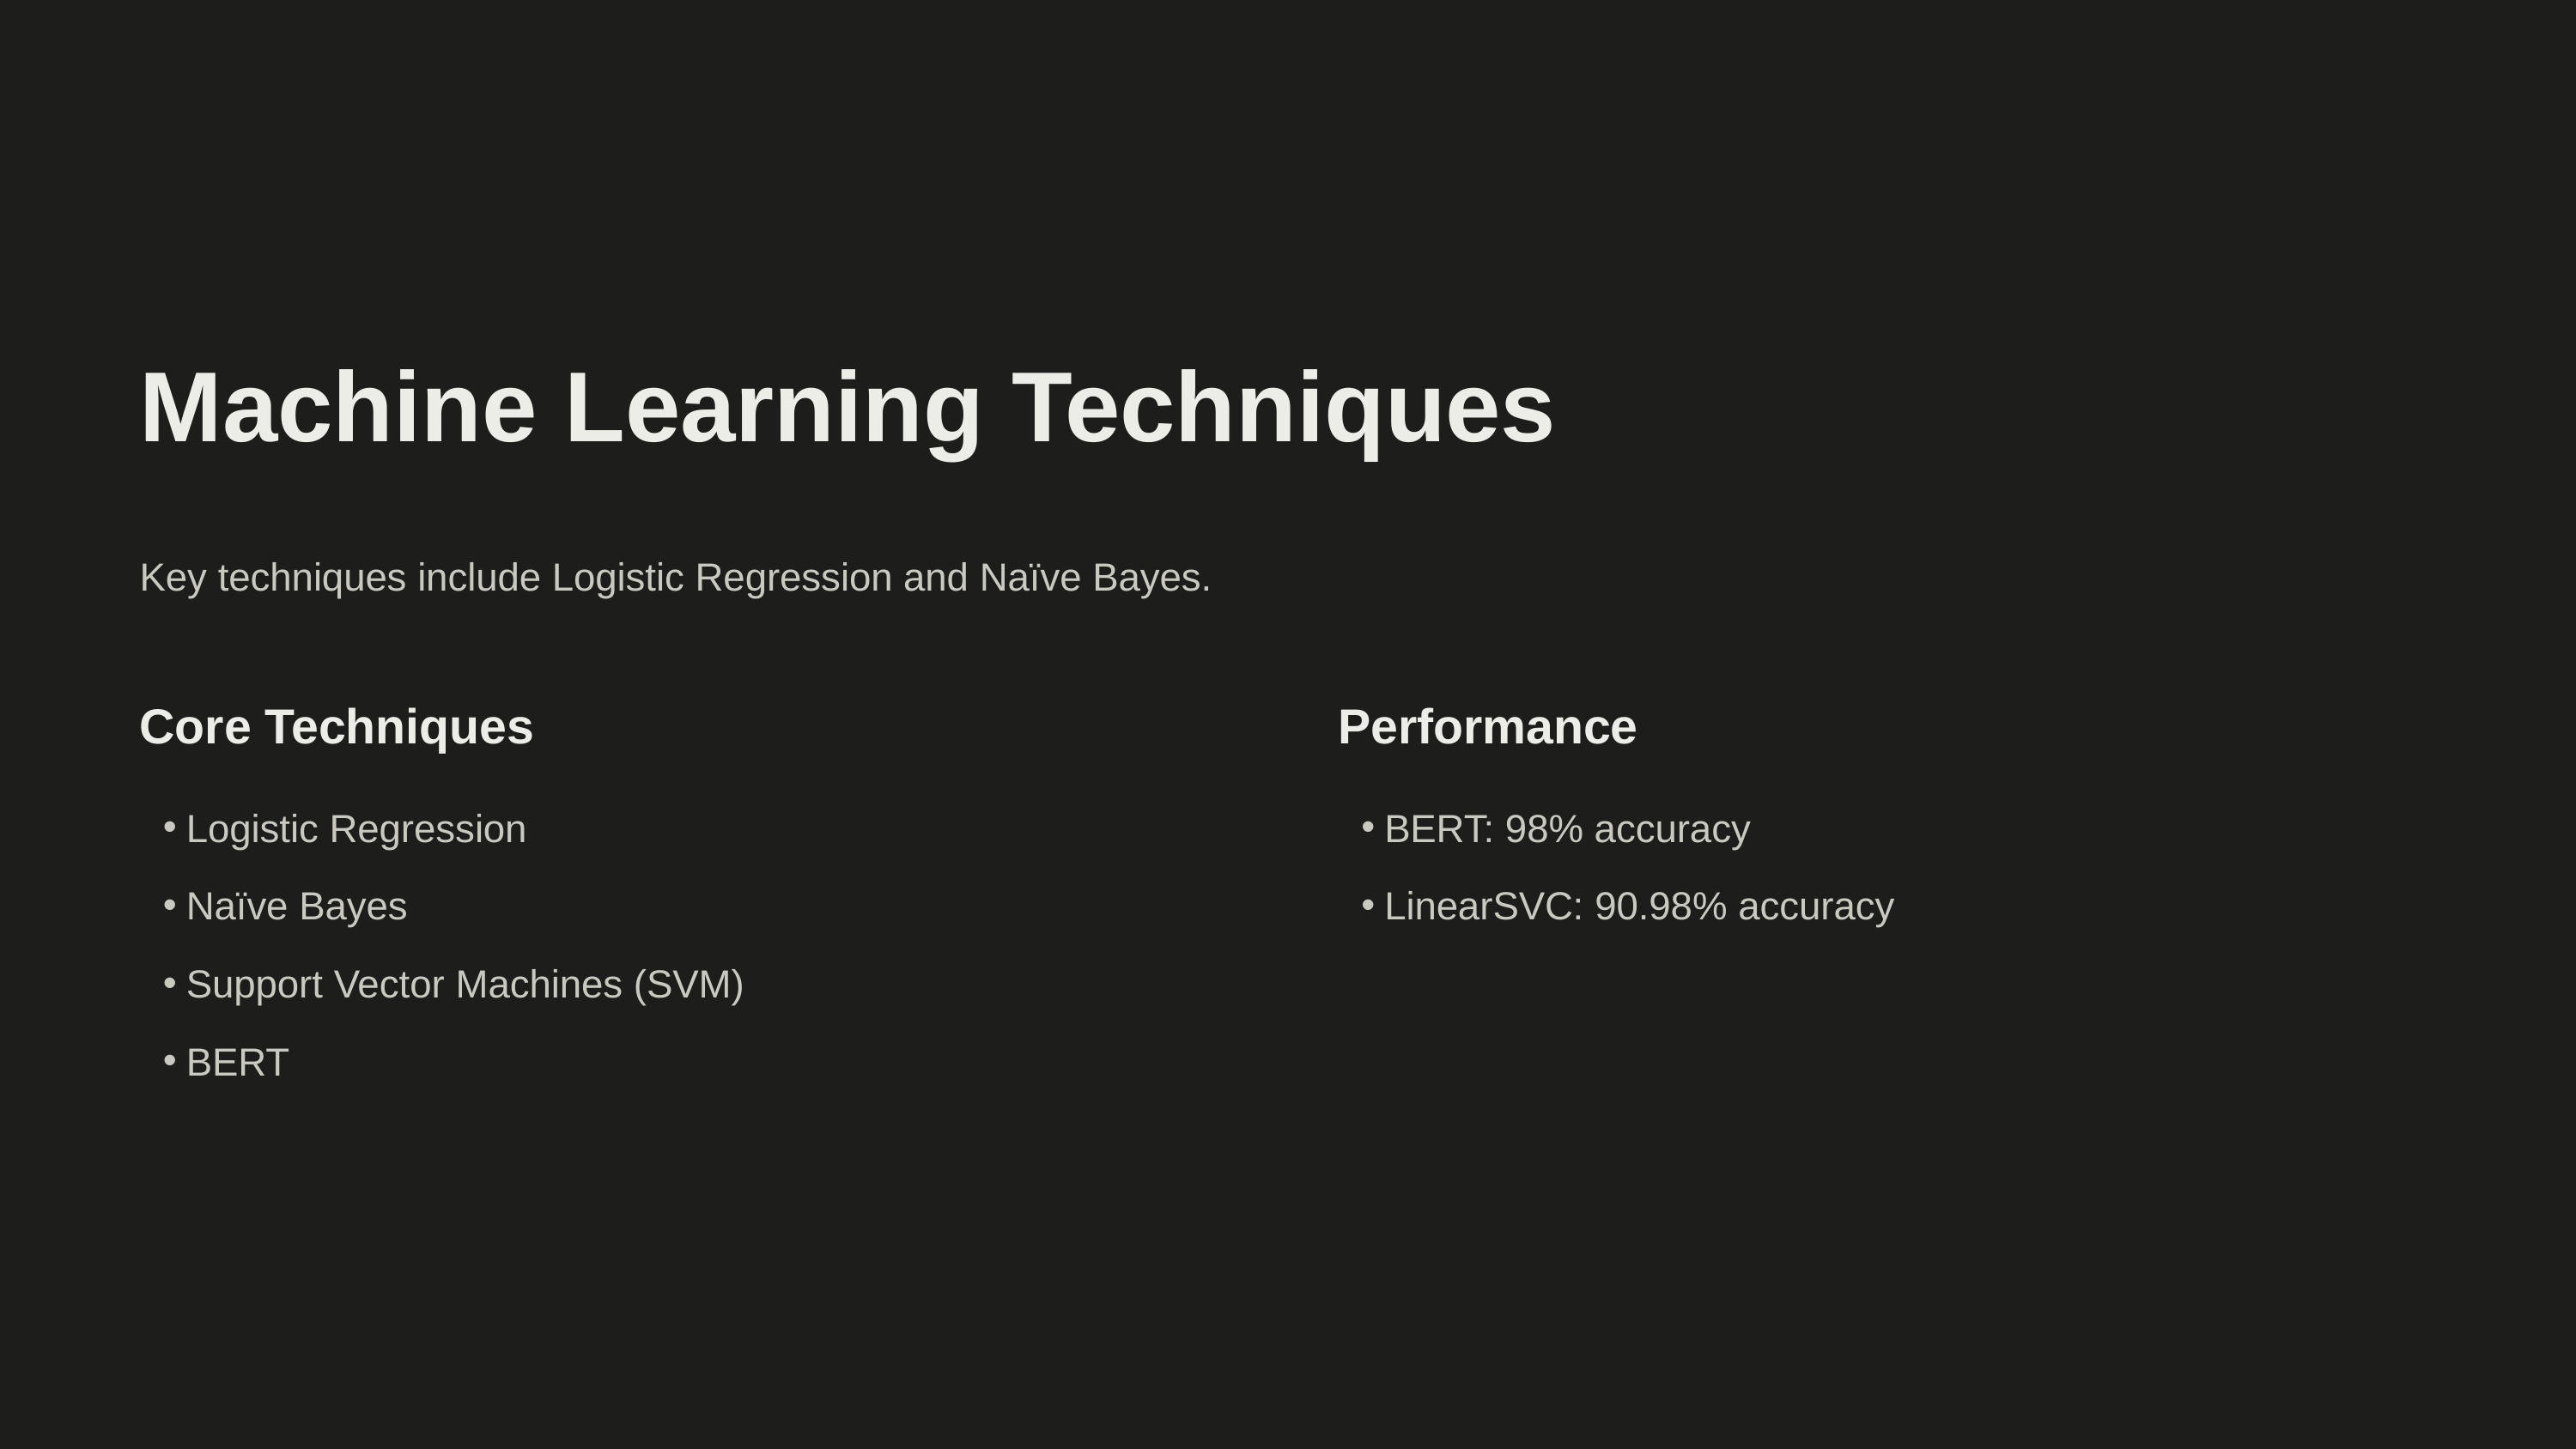

Machine Learning Techniques

Key techniques include Logistic Regression and Naïve Bayes.

Core Techniques

Performance

Logistic Regression

BERT: 98% accuracy

Naïve Bayes

LinearSVC: 90.98% accuracy

Support Vector Machines (SVM)

BERT